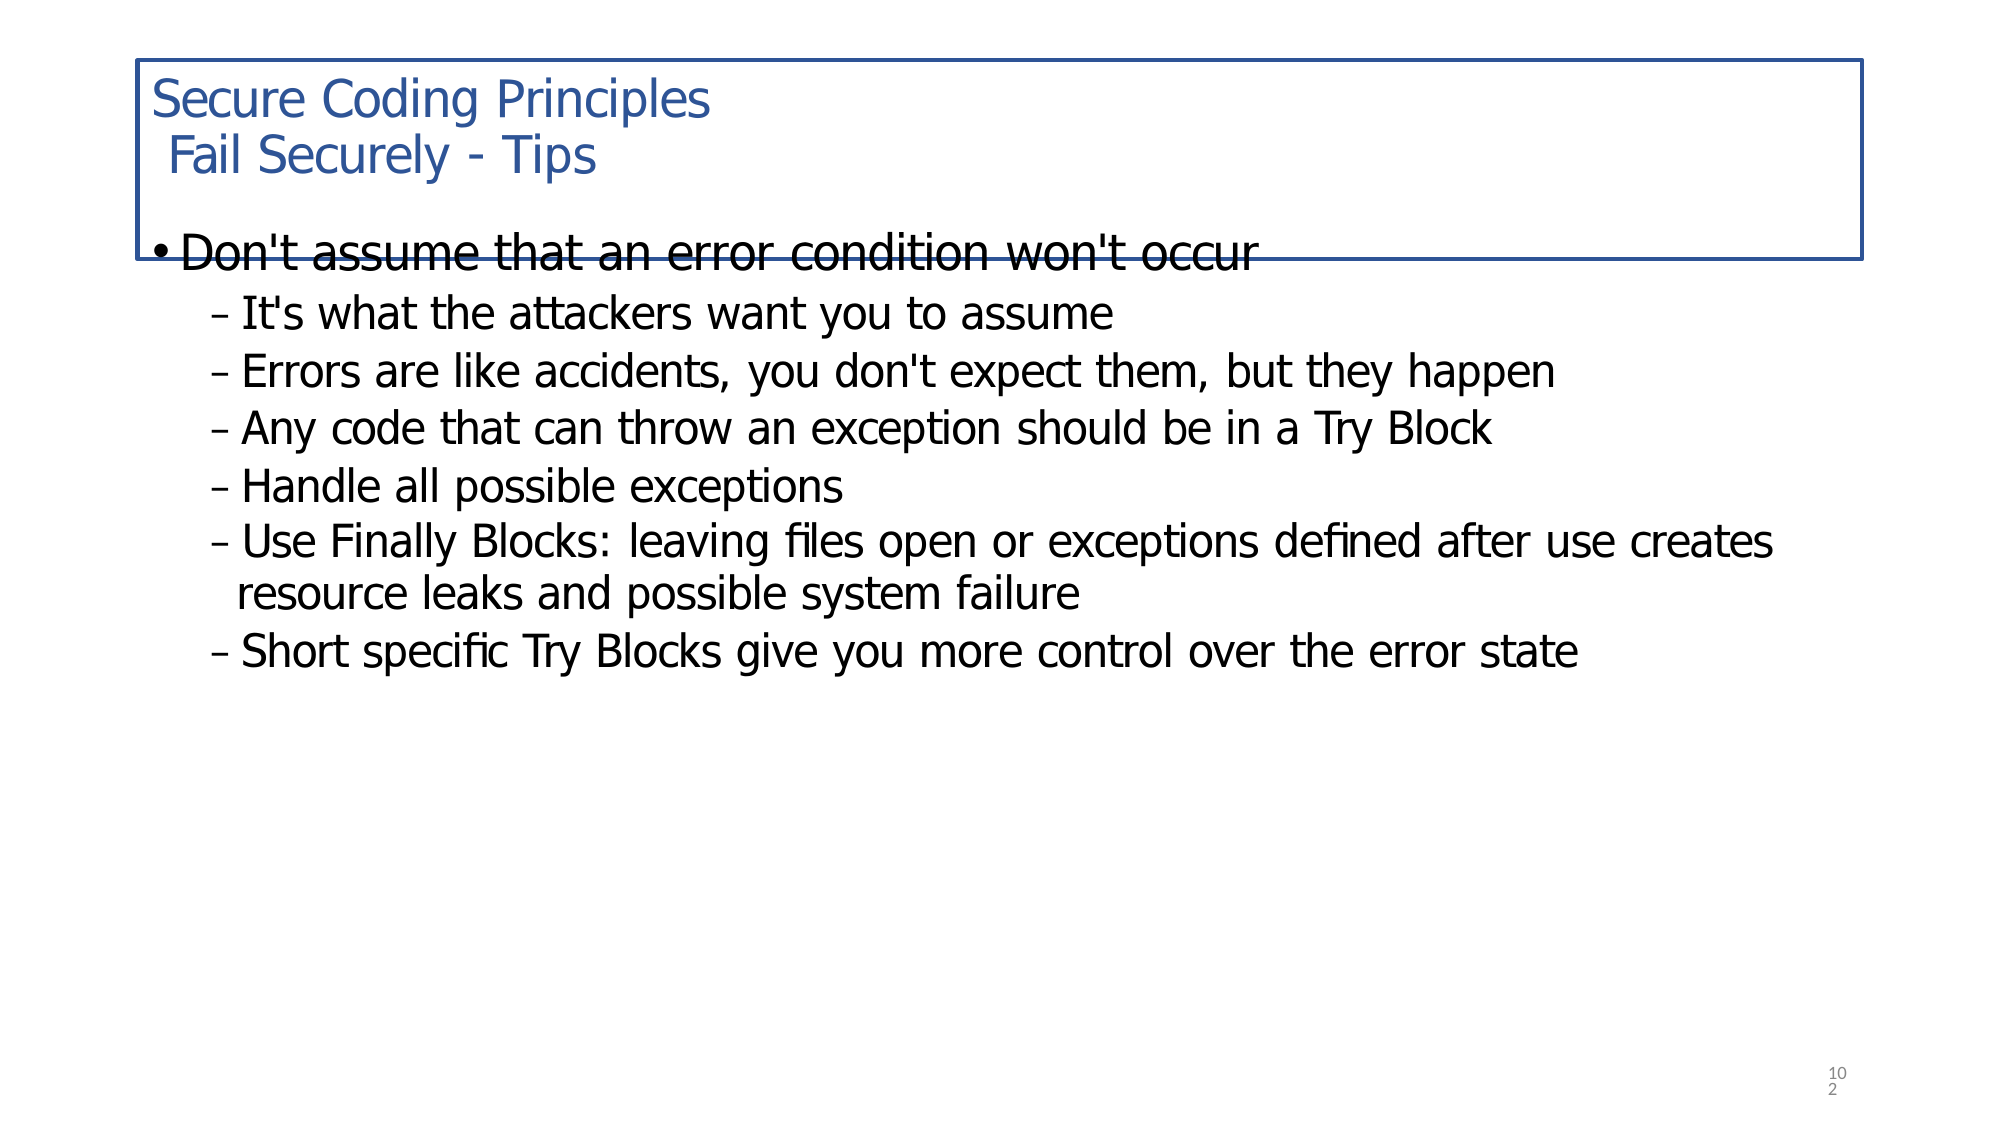

# Secure Coding Principles  Fail Securely - Tips
Don't assume that an error condition won't occur
– It's what the attackers want you to assume
– Errors are like accidents, you don't expect them, but they happen
– Any code that can throw an exception should be in a Try Block
– Handle all possible exceptions
– Use Finally Blocks: leaving files open or exceptions defined after use creates
resource leaks and possible system failure
– Short specific Try Blocks give you more control over the error state
102